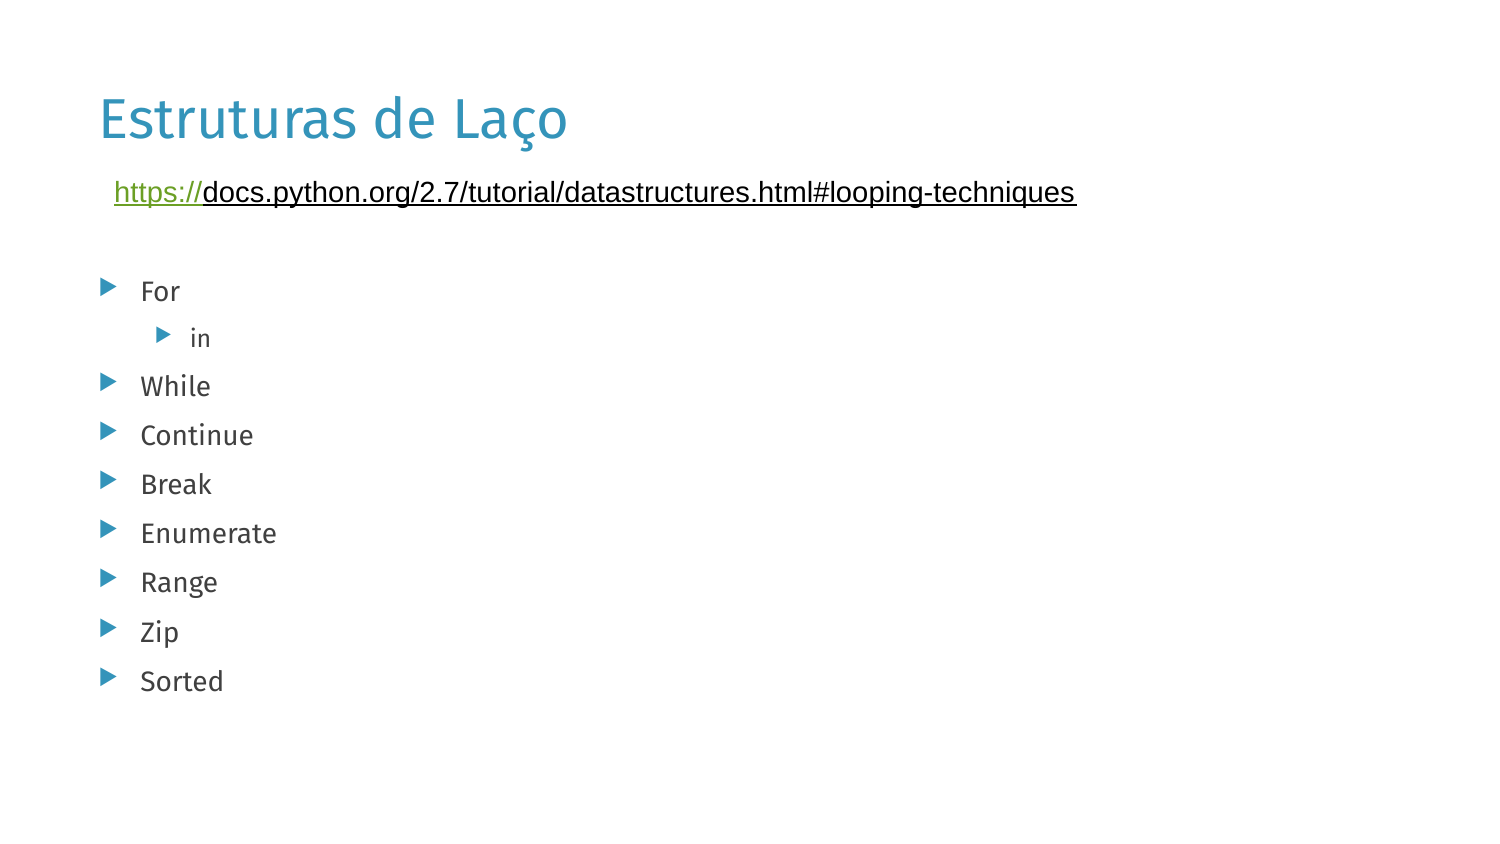

# Estruturas de Laço
https://docs.python.org/2.7/tutorial/datastructures.html#looping-techniques
For
in
While
Continue
Break
Enumerate
Range
Zip
Sorted